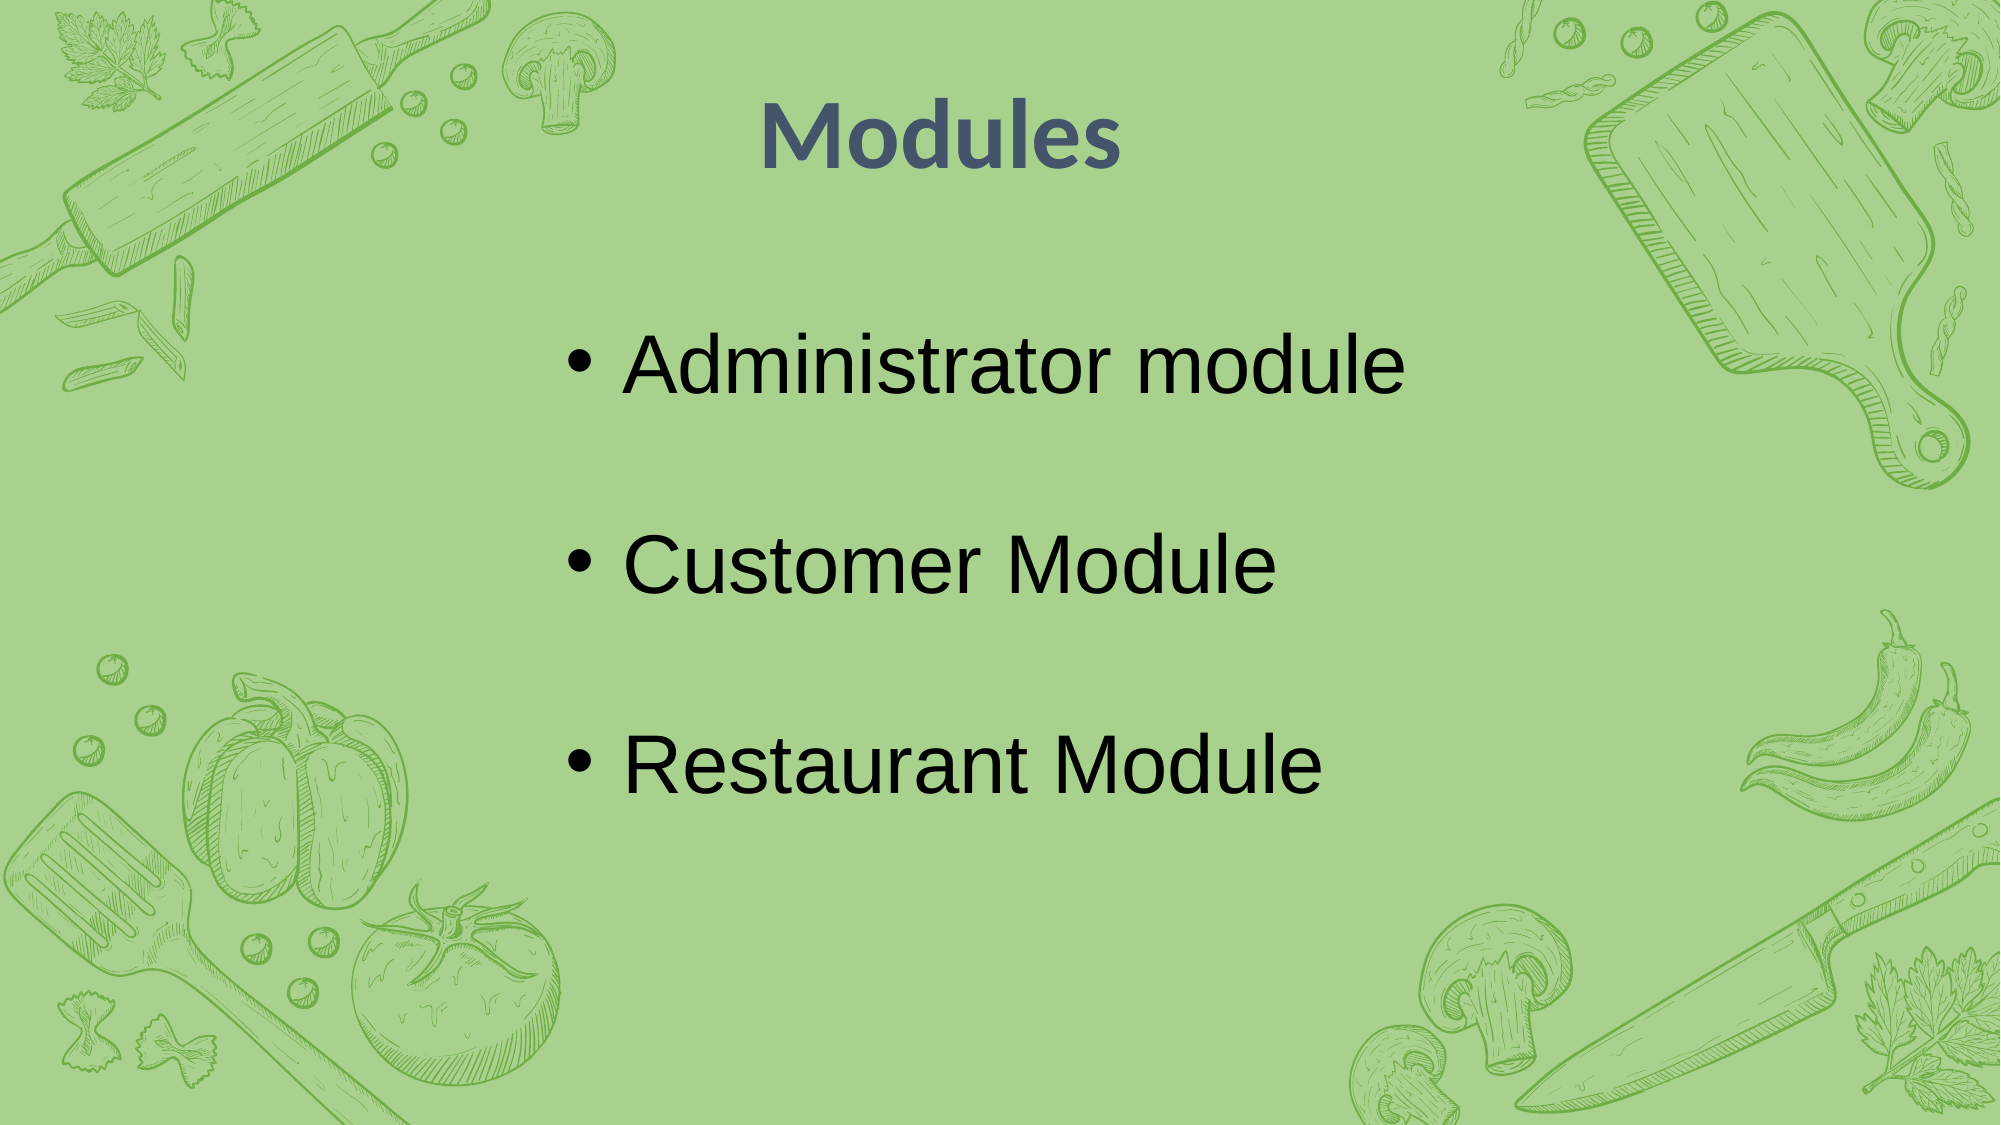

Modules
Administrator module

Customer Module

Restaurant Module